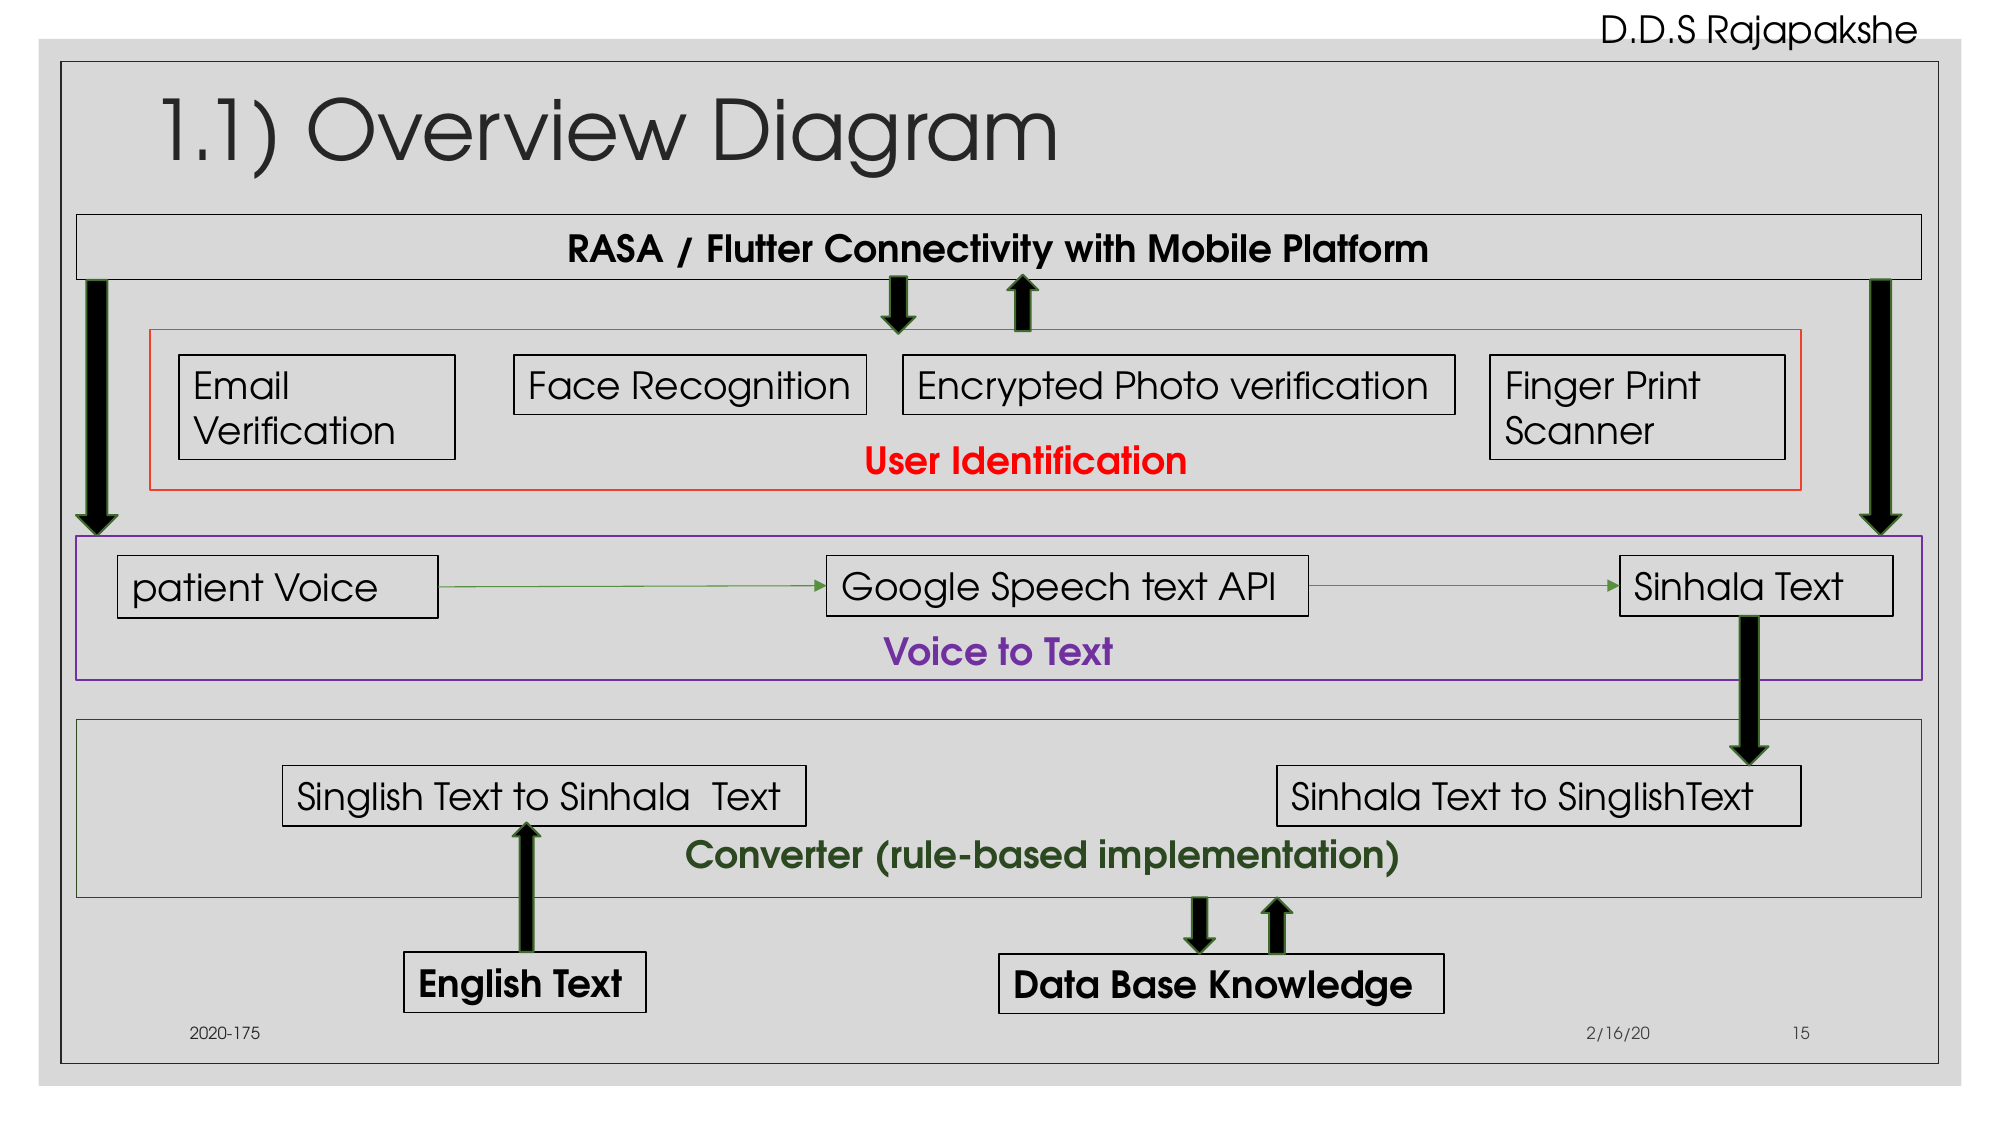

D.D.S Rajapakshe
# 1.1) Overview Diagram
RASA / Flutter Connectivity with Mobile Platform

Email Verification
Face Recognition
Encrypted Photo verification
Finger Print Scanner
User Identification
Voice to Text
patient Voice
Google Speech text API
Sinhala Text

Sinhala Text to SinglishText
Singlish Text to Sinhala  Text
Converter (rule-based implementation)

English Text
Data Base Knowledge
2020-175
2/16/20
15